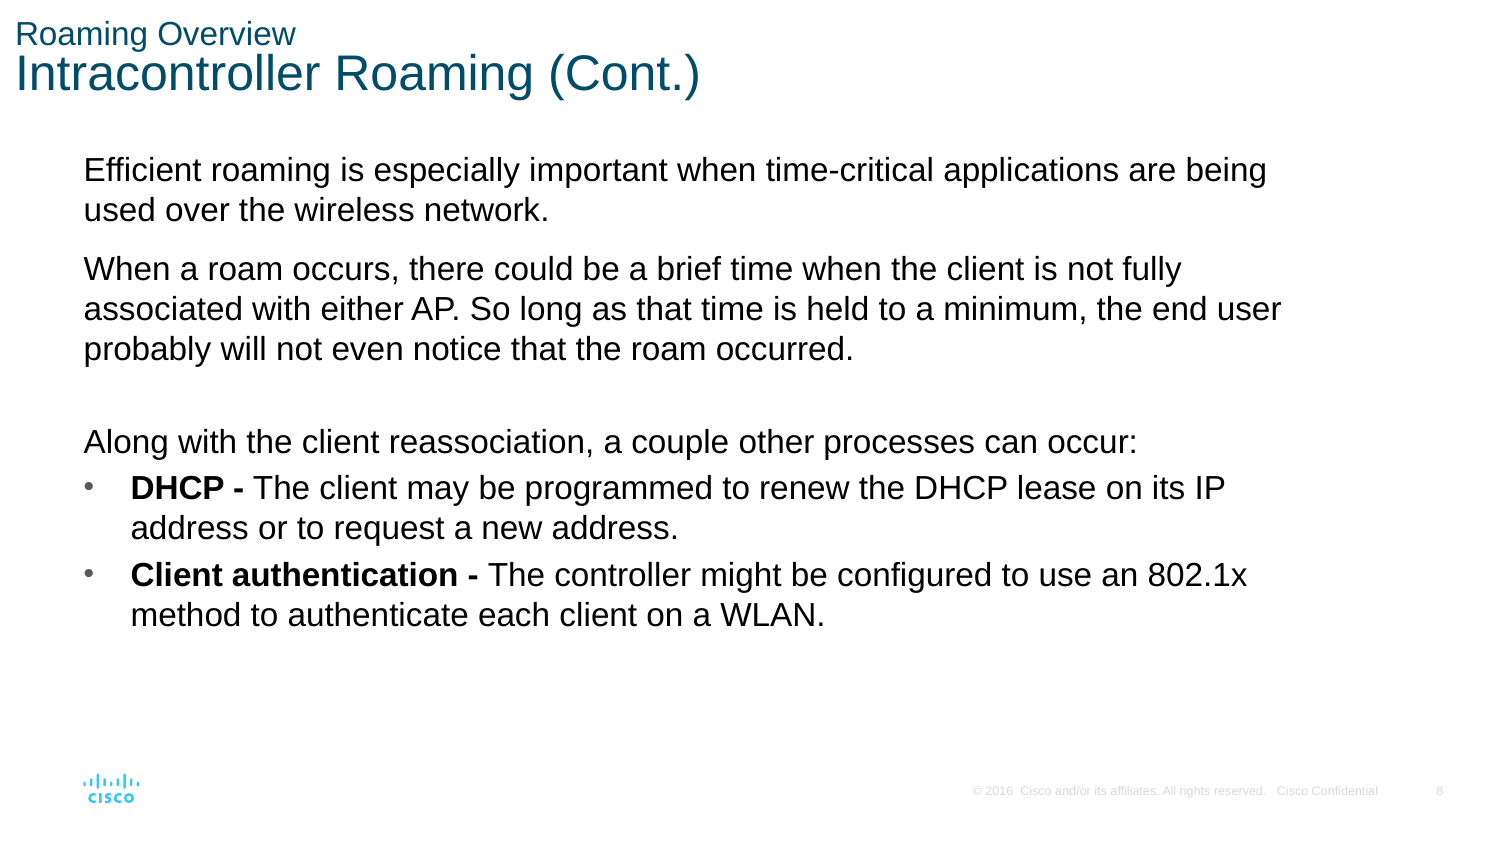

# Roaming Overview Intracontroller Roaming (Cont.)
Efficient roaming is especially important when time-critical applications are being used over the wireless network.
When a roam occurs, there could be a brief time when the client is not fully associated with either AP. So long as that time is held to a minimum, the end user probably will not even notice that the roam occurred.

Along with the client reassociation, a couple other processes can occur:
DHCP - The client may be programmed to renew the DHCP lease on its IP address or to request a new address.
Client authentication - The controller might be configured to use an 802.1x method to authenticate each client on a WLAN.